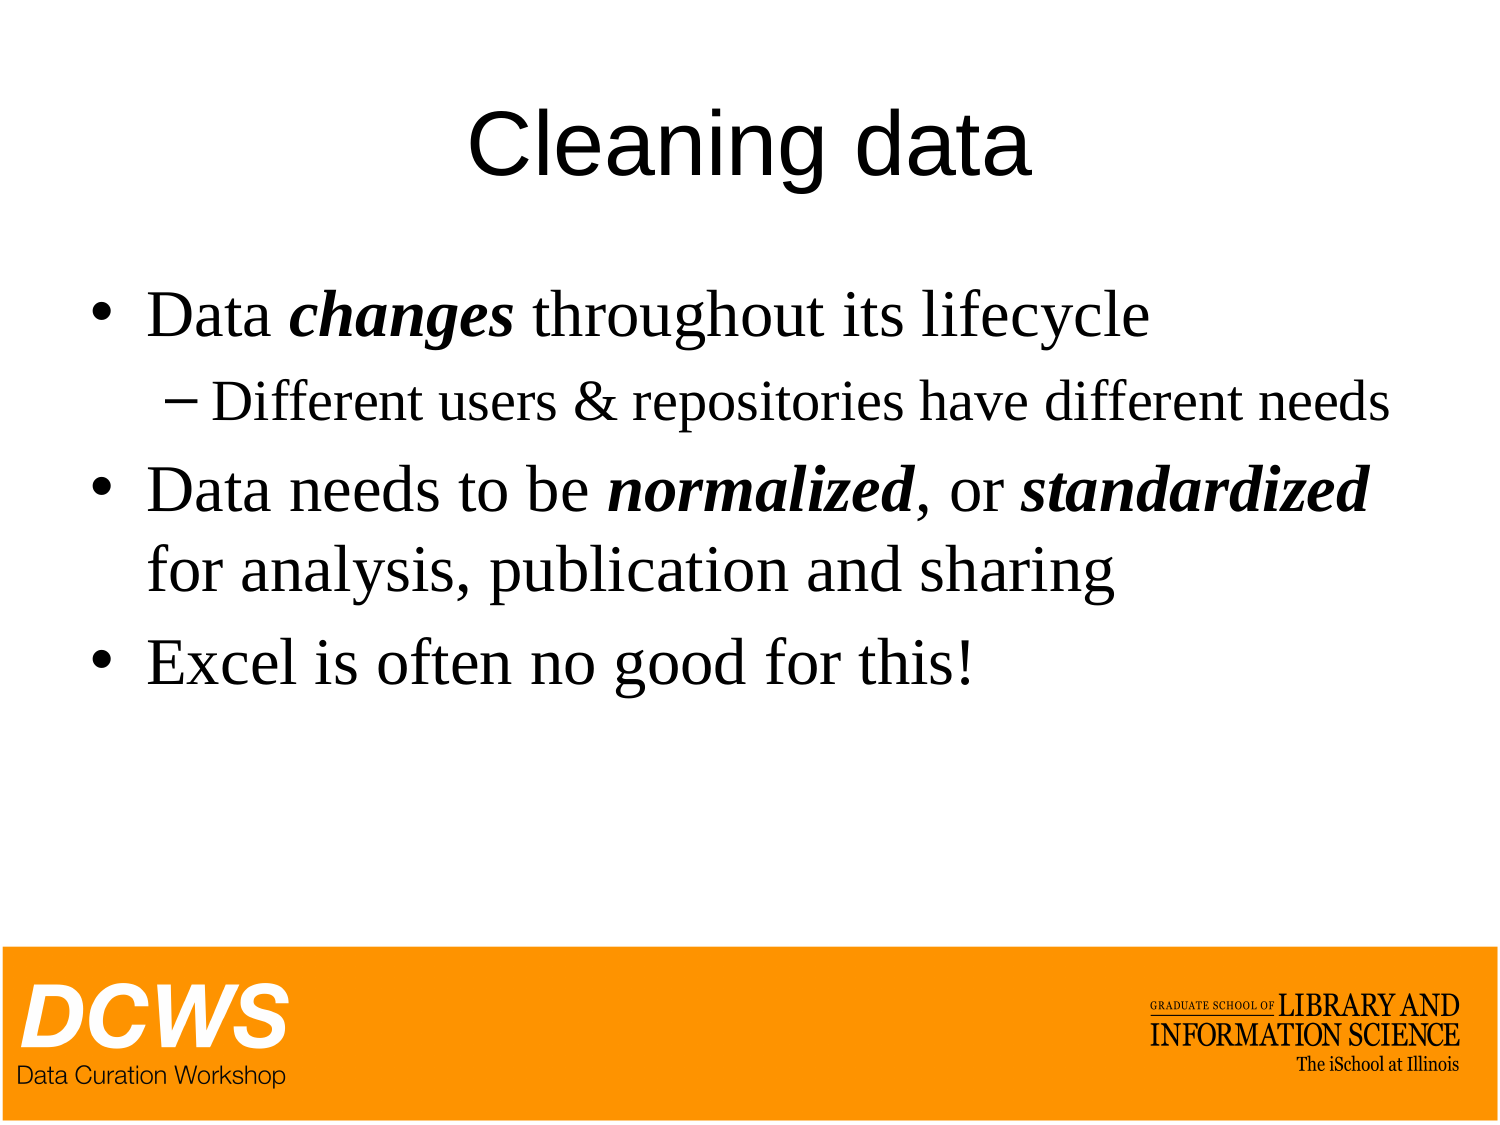

# Cleaning data
Data changes throughout its lifecycle
Different users & repositories have different needs
Data needs to be normalized, or standardized for analysis, publication and sharing
Excel is often no good for this!